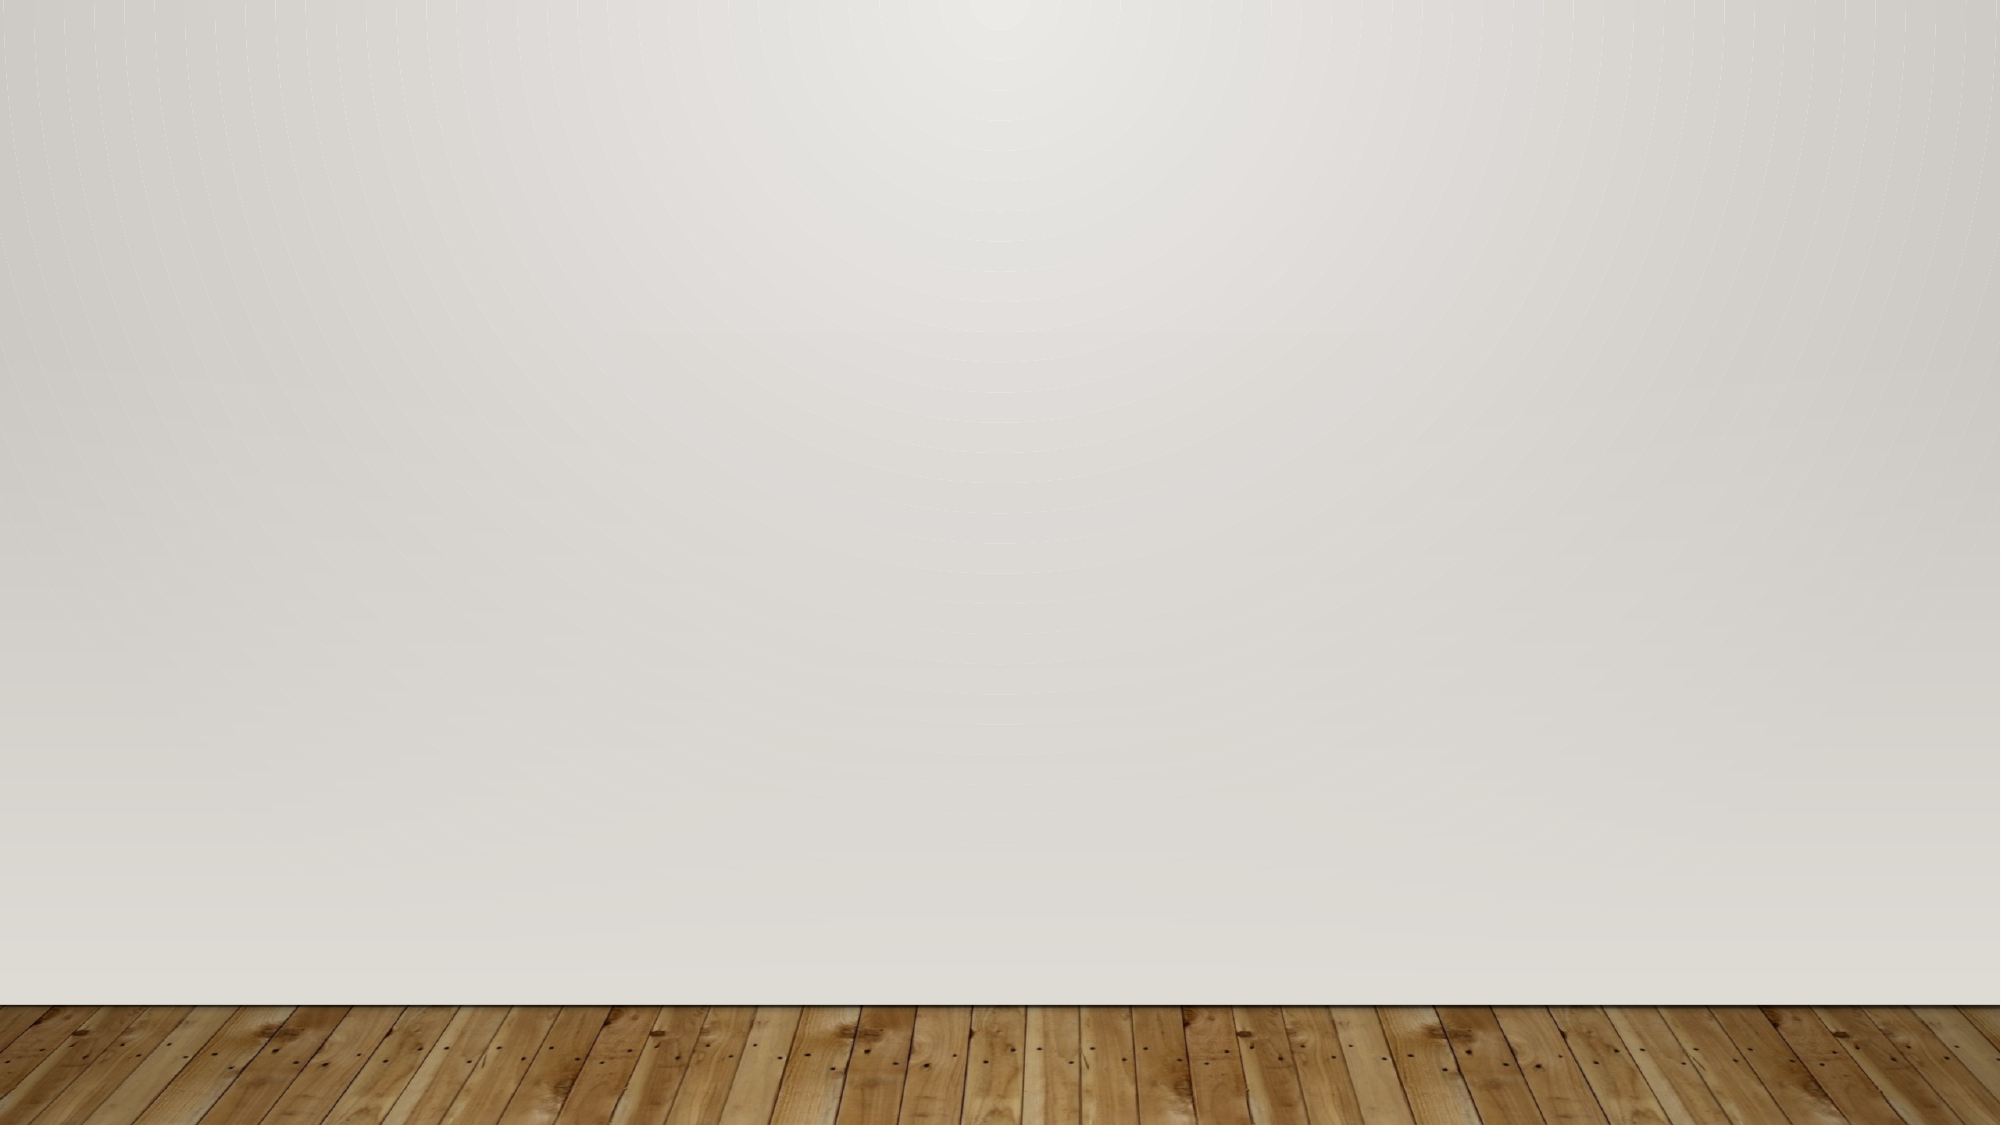

THANKS FOR YOUR
ATTENTION
- Daniel Hakim -
- Glenn Sachiel -
- Hazrie Sham -
Slide by Group 3